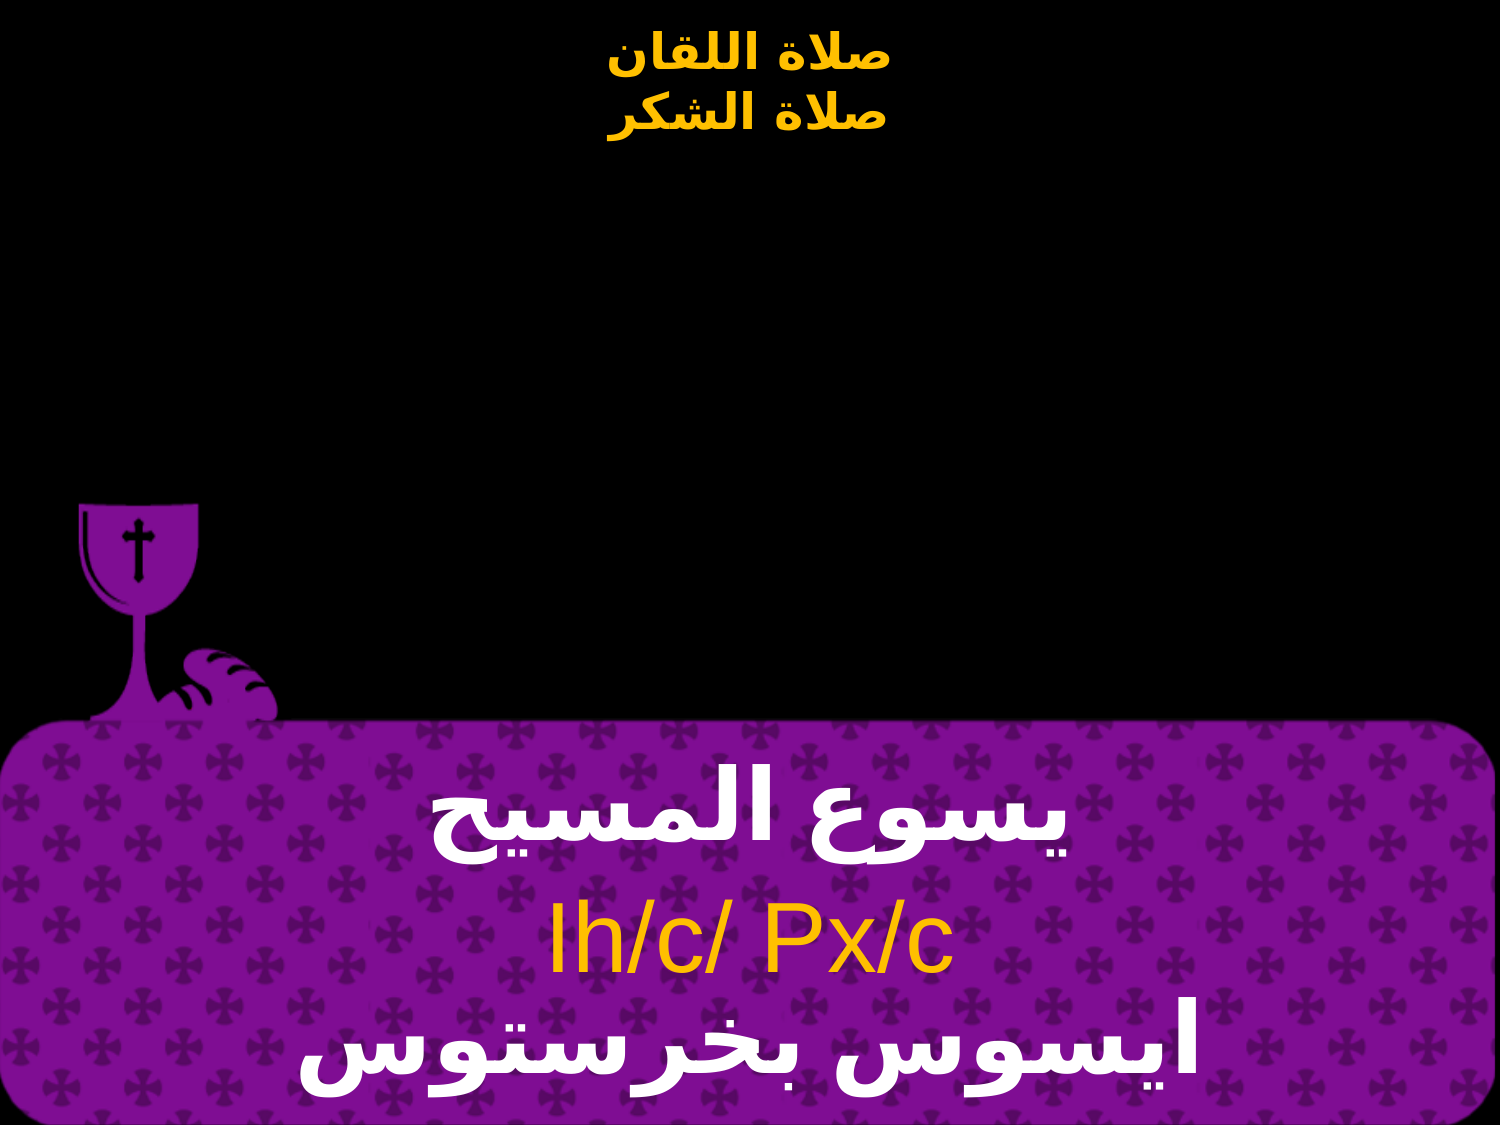

# يسوع المسيح
Ih/c/ Px/c
ايسوس بخرستوس